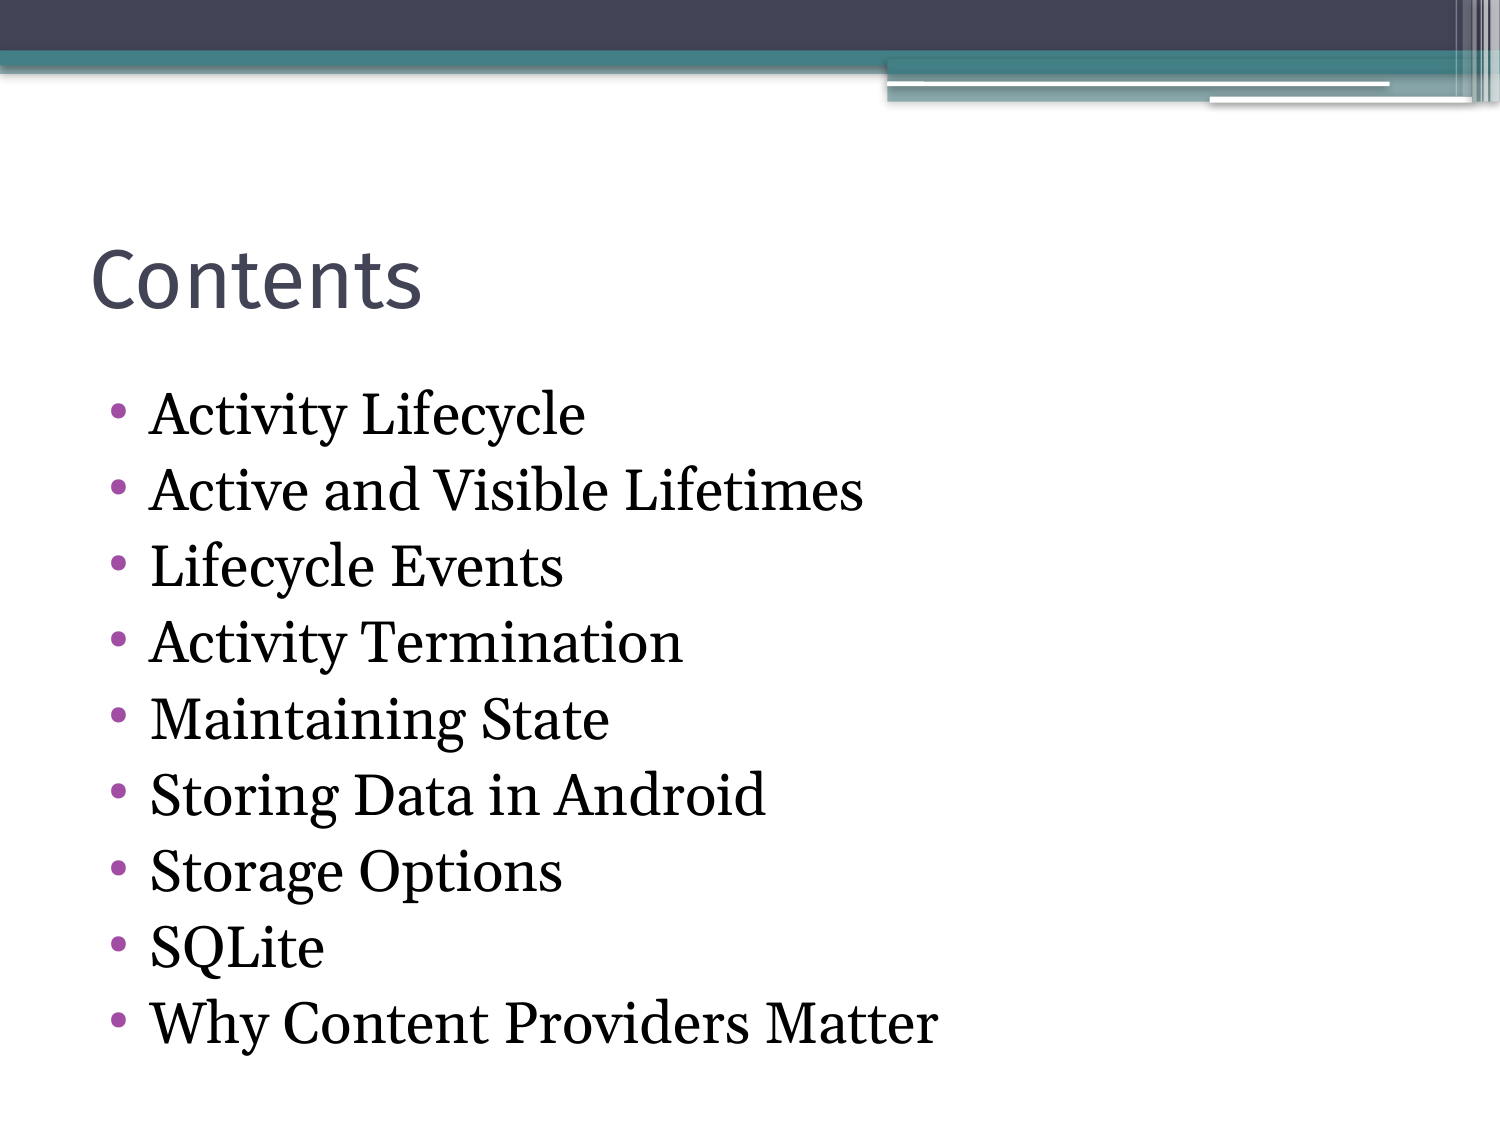

# Contents
Activity Lifecycle
Active and Visible Lifetimes
Lifecycle Events
Activity Termination
Maintaining State
Storing Data in Android
Storage Options
SQLite
Why Content Providers Matter